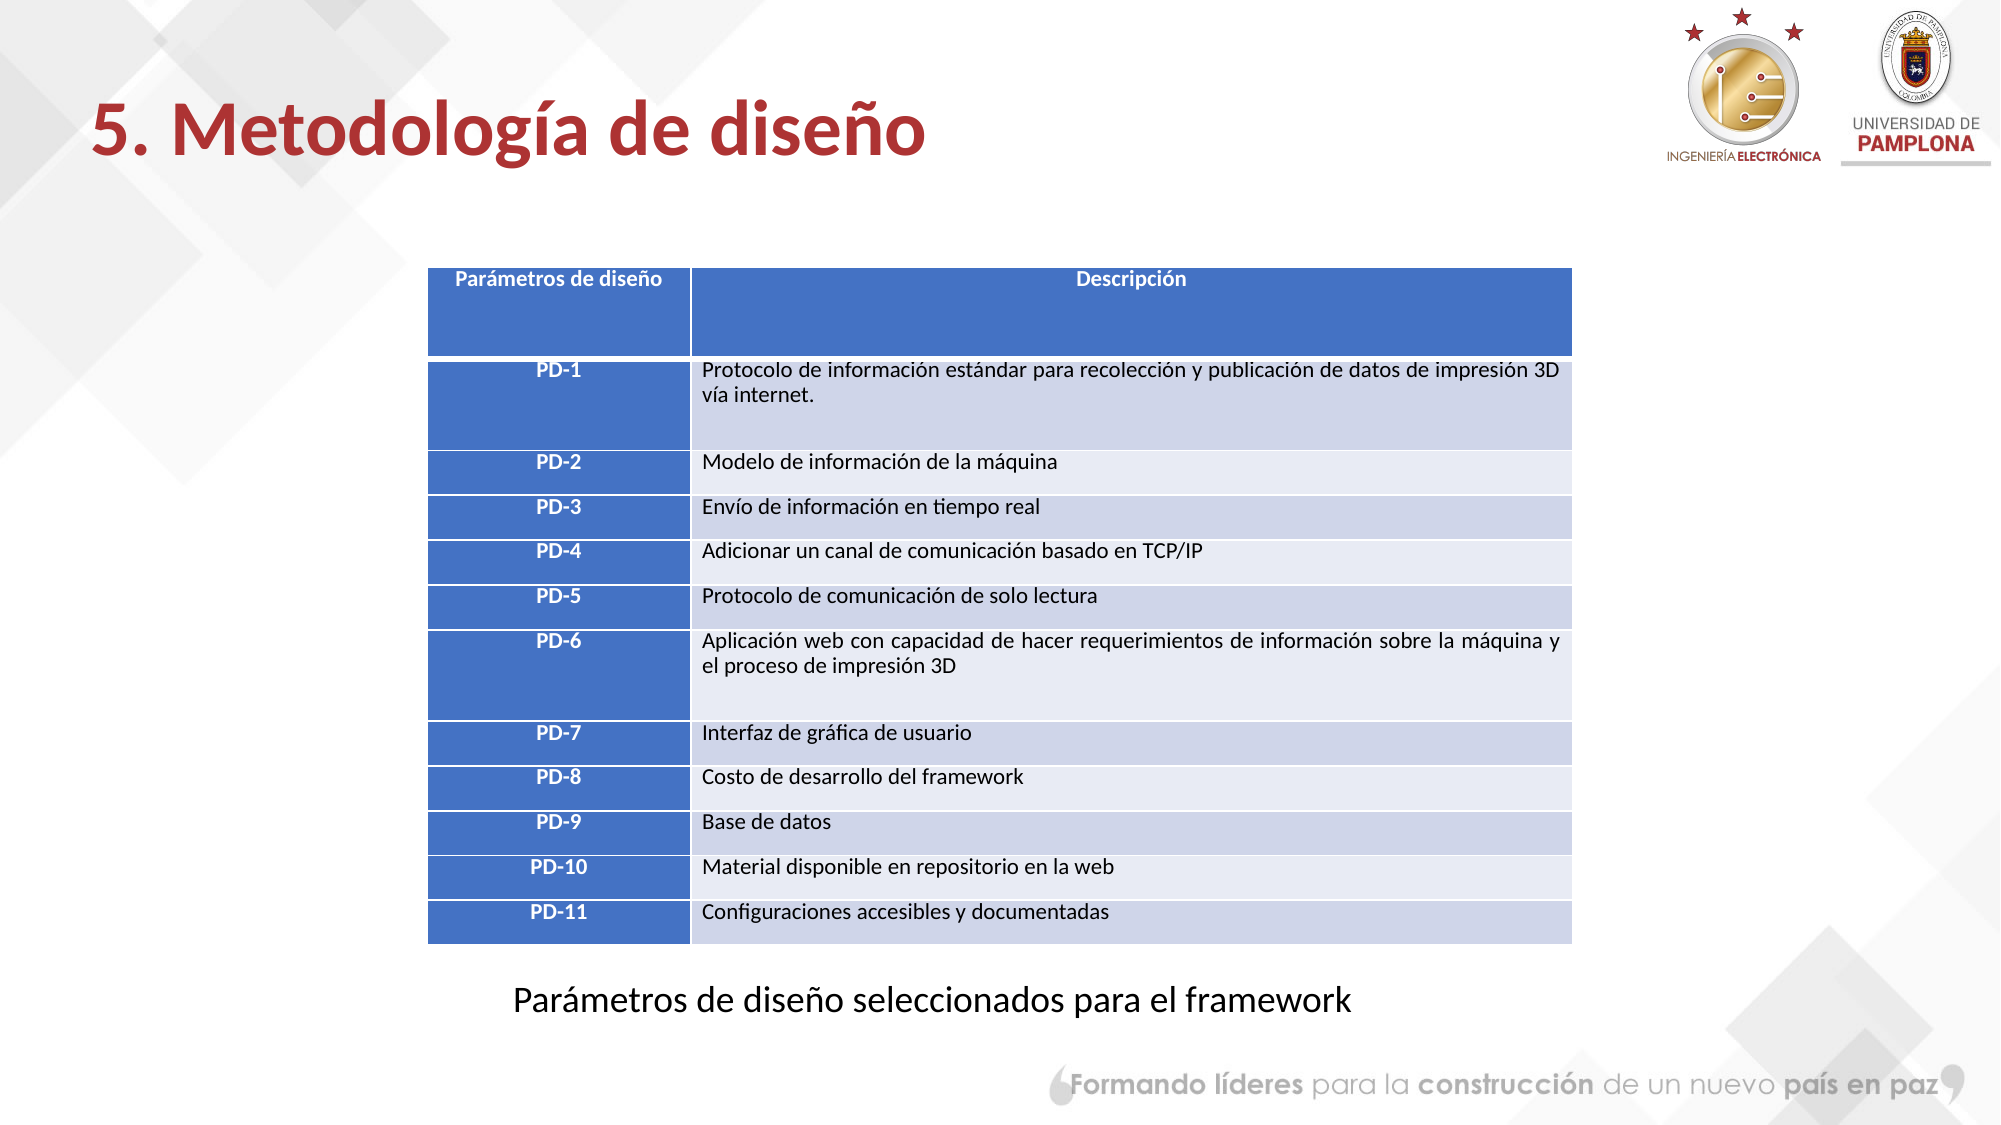

# 5. Metodología de diseño
| Parámetros de diseño | Descripción |
| --- | --- |
| PD-1 | Protocolo de información estándar para recolección y publicación de datos de impresión 3D vía internet. |
| PD-2 | Modelo de información de la máquina |
| PD-3 | Envío de información en tiempo real |
| PD-4 | Adicionar un canal de comunicación basado en TCP/IP |
| PD-5 | Protocolo de comunicación de solo lectura |
| PD-6 | Aplicación web con capacidad de hacer requerimientos de información sobre la máquina y el proceso de impresión 3D |
| PD-7 | Interfaz de gráfica de usuario |
| PD-8 | Costo de desarrollo del framework |
| PD-9 | Base de datos |
| PD-10 | Material disponible en repositorio en la web |
| PD-11 | Configuraciones accesibles y documentadas |
Parámetros de diseño seleccionados para el framework